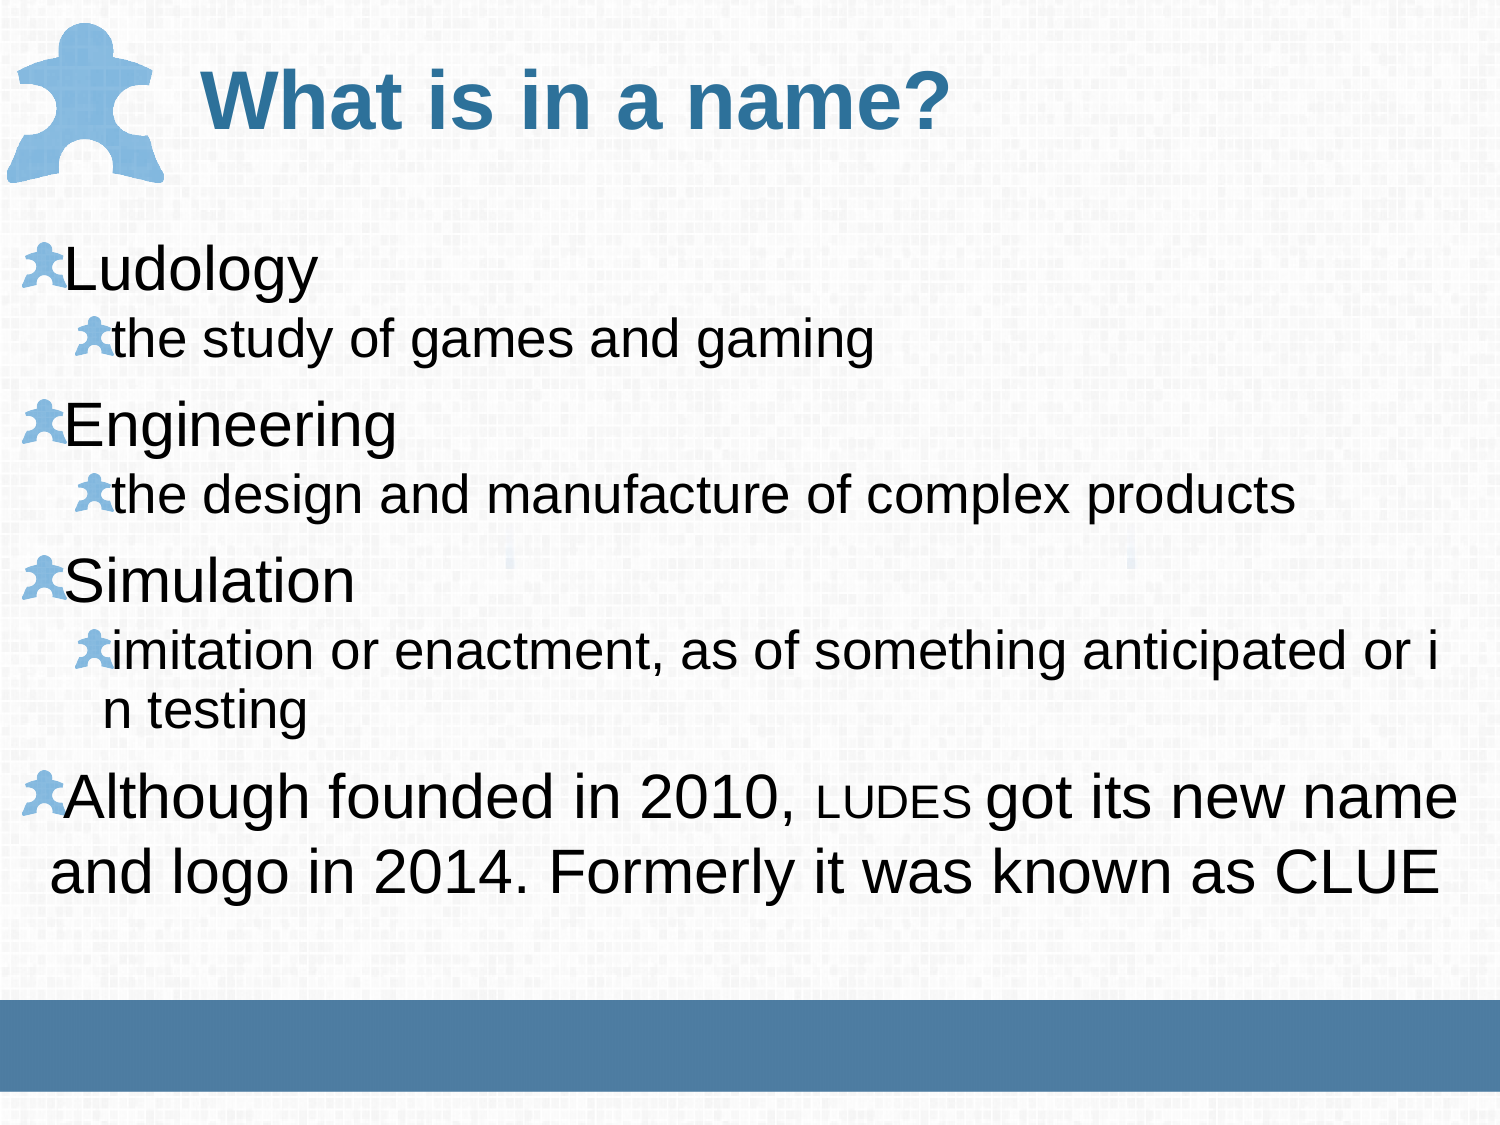

# What is in a name?
Ludology
the study of games and gaming
Engineering
the design and manufacture of complex products
Simulation
imitation or enactment, as of something anticipated or in testing
Although founded in 2010, LUDES got its new name and logo in 2014. Formerly it was known as CLUE